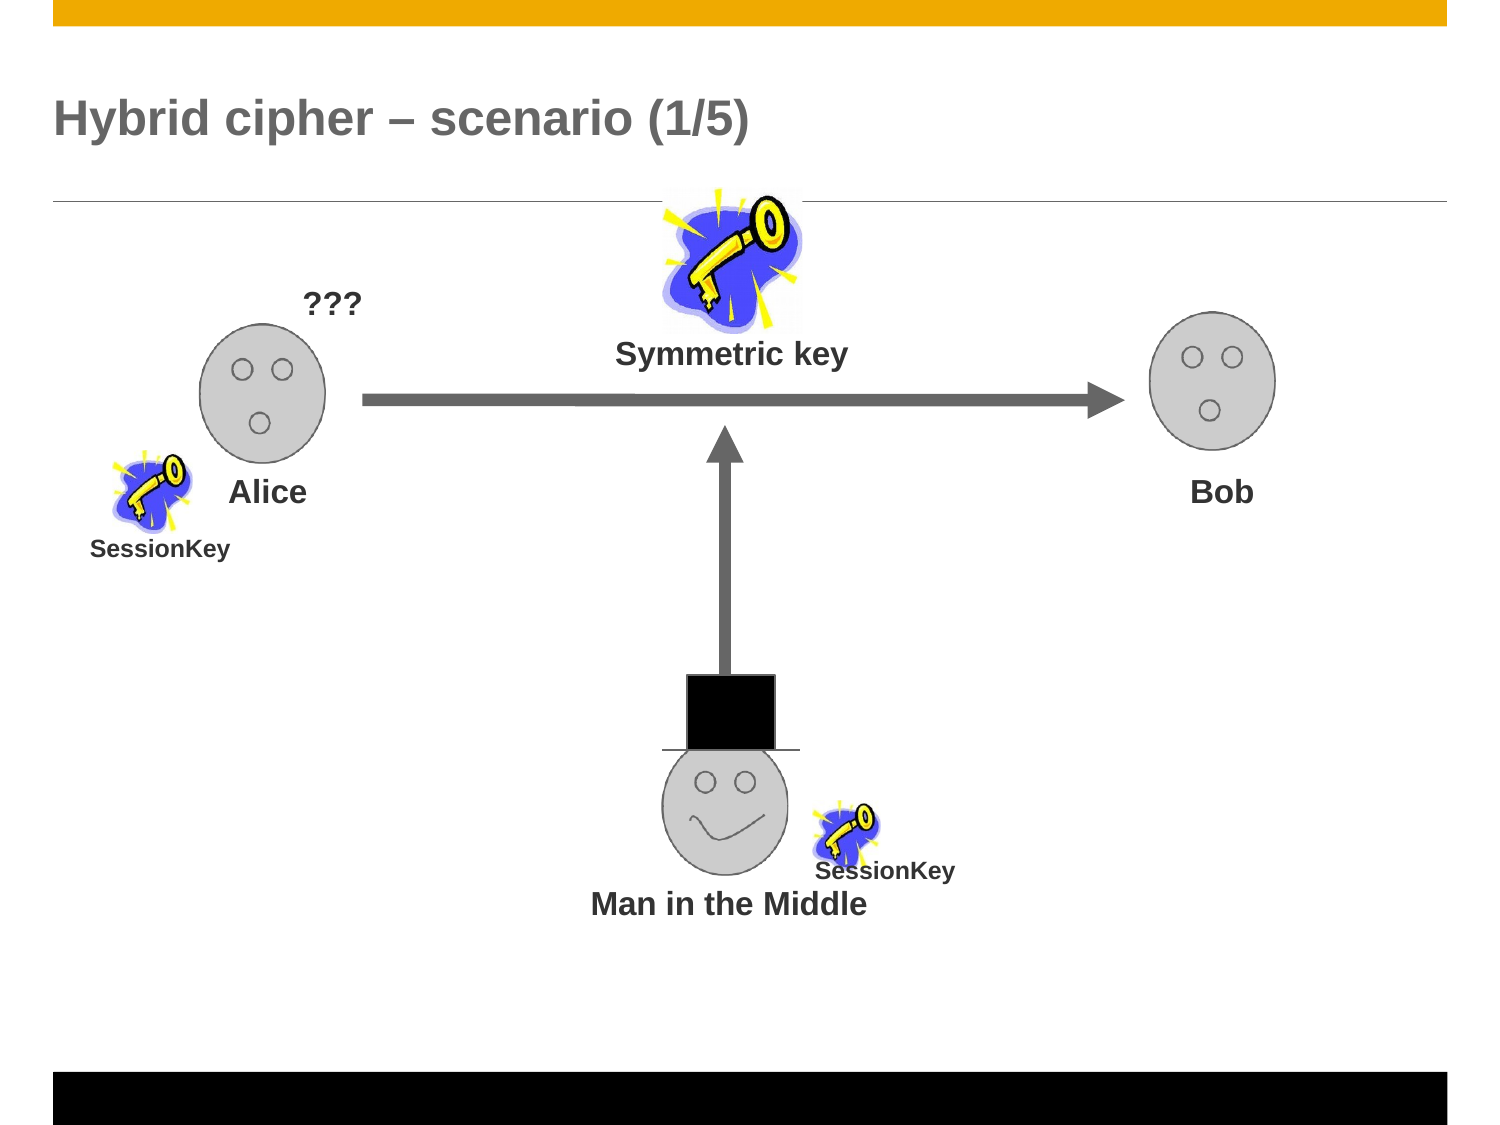

# Hybrid cipher – scenario (1/5)

???
Symmetric key

Alice
SessionKey
Bob

SessionKey
Man in the Middle

©  2011 SAP AG. All rights reserved.